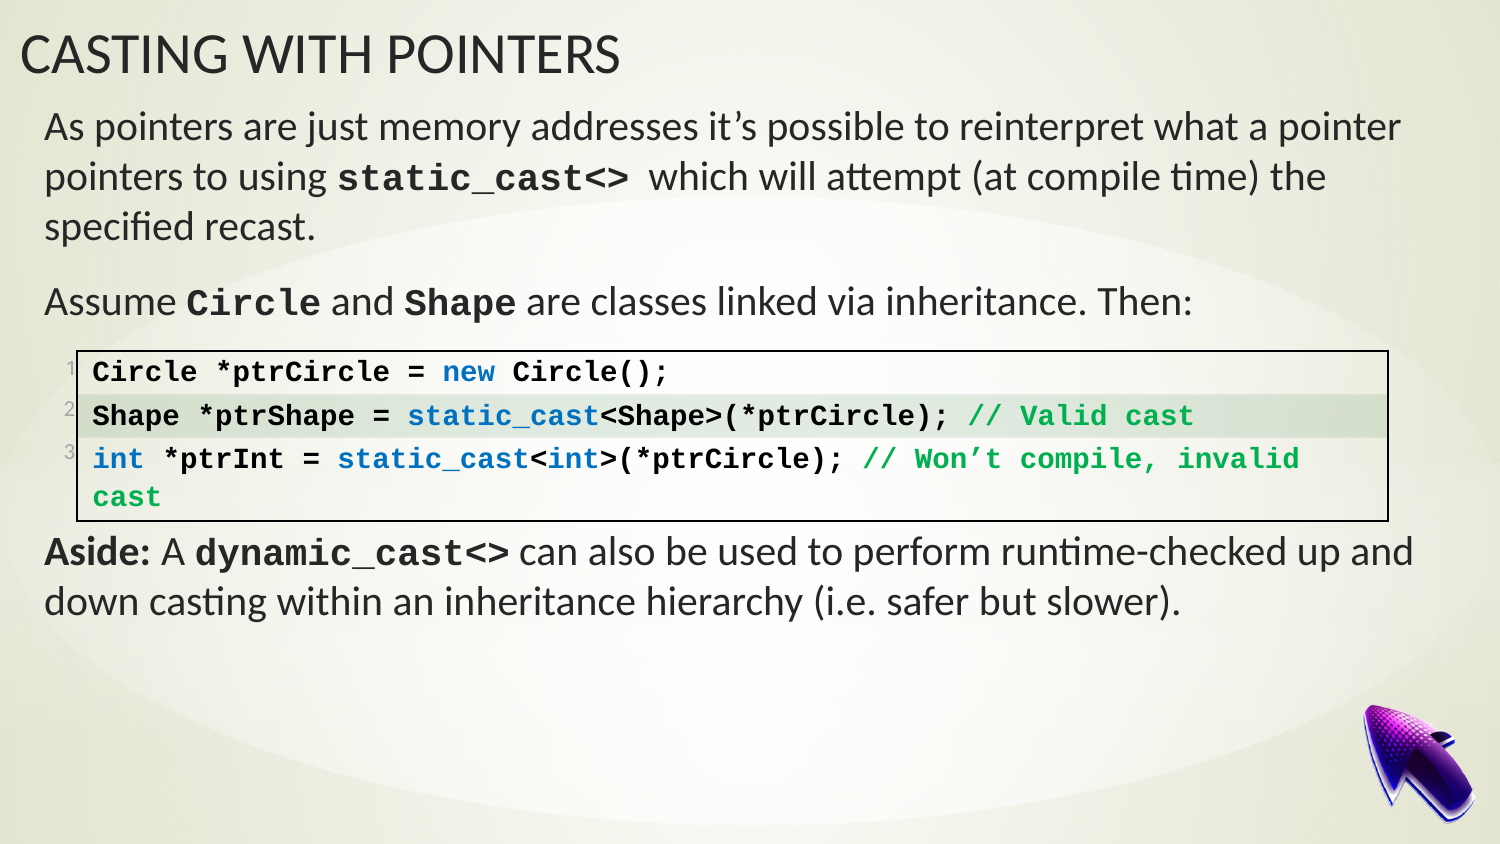

As pointers are just memory addresses it’s possible to reinterpret what a pointer pointers to using static_cast<>  which will attempt (at compile time) the specified recast.

Assume Circle and Shape are classes linked via inheritance. Then:

Aside: A dynamic_cast<> can also be used to perform runtime-checked up and down casting within an inheritance hierarchy (i.e. safer but slower).

| 1 | Circle \*ptrCircle = new Circle(); |
| --- | --- |
| 2 | Shape \*ptrShape = static\_cast<Shape>(\*ptrCircle); // Valid cast |
| 3 | int \*ptrInt = static\_cast<int>(\*ptrCircle); // Won’t compile, invalid cast |